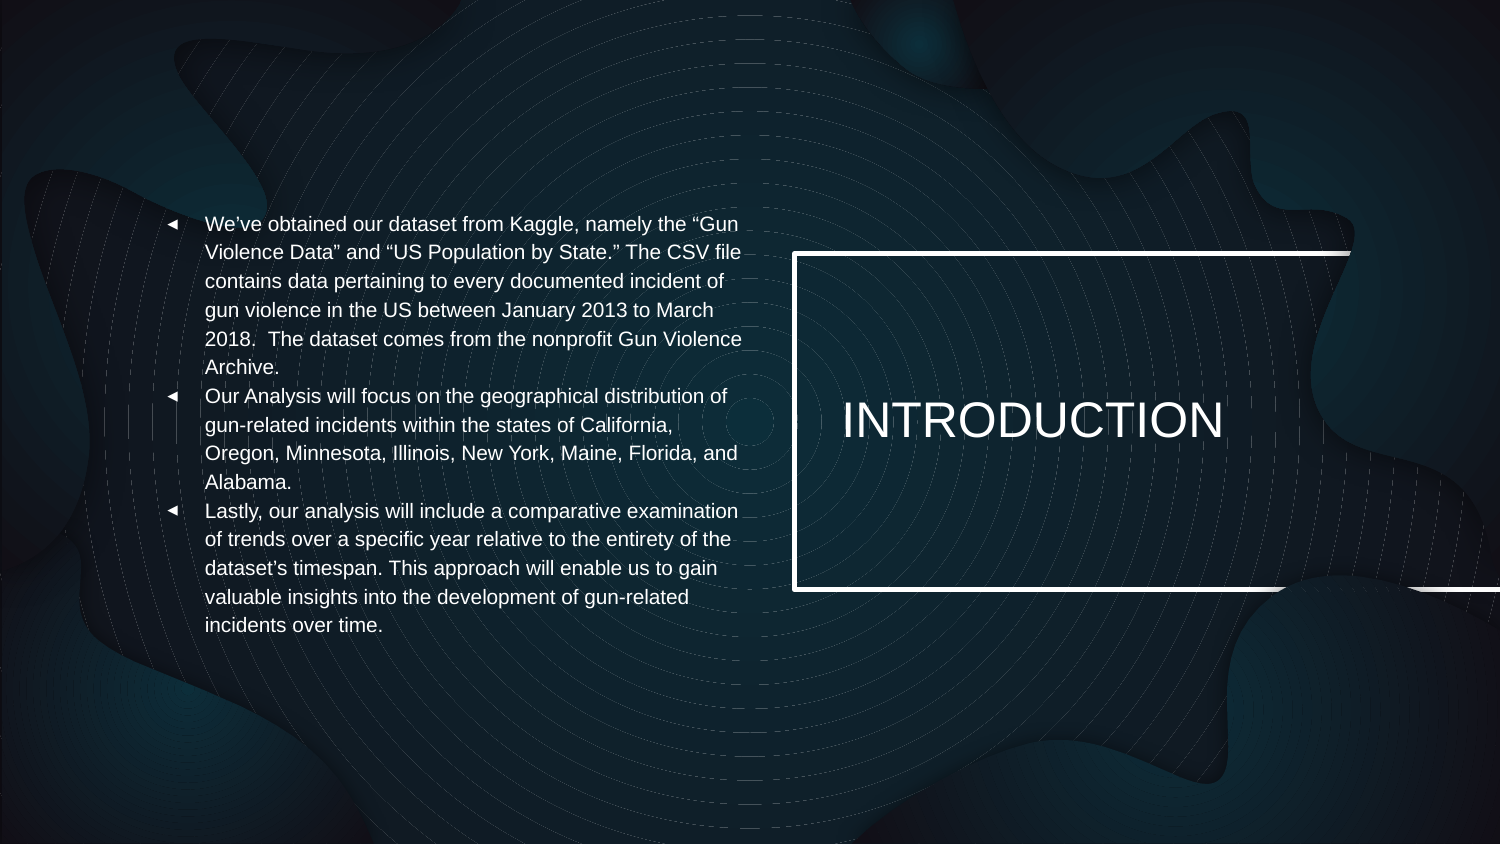

We’ve obtained our dataset from Kaggle, namely the “Gun Violence Data” and “US Population by State.” The CSV file contains data pertaining to every documented incident of gun violence in the US between January 2013 to March 2018.  The dataset comes from the nonprofit Gun Violence Archive.
Our Analysis will focus on the geographical distribution of gun-related incidents within the states of California, Oregon, Minnesota, Illinois, New York, Maine, Florida, and Alabama.
Lastly, our analysis will include a comparative examination of trends over a specific year relative to the entirety of the dataset’s timespan. This approach will enable us to gain valuable insights into the development of gun-related incidents over time.
# INTRODUCTION